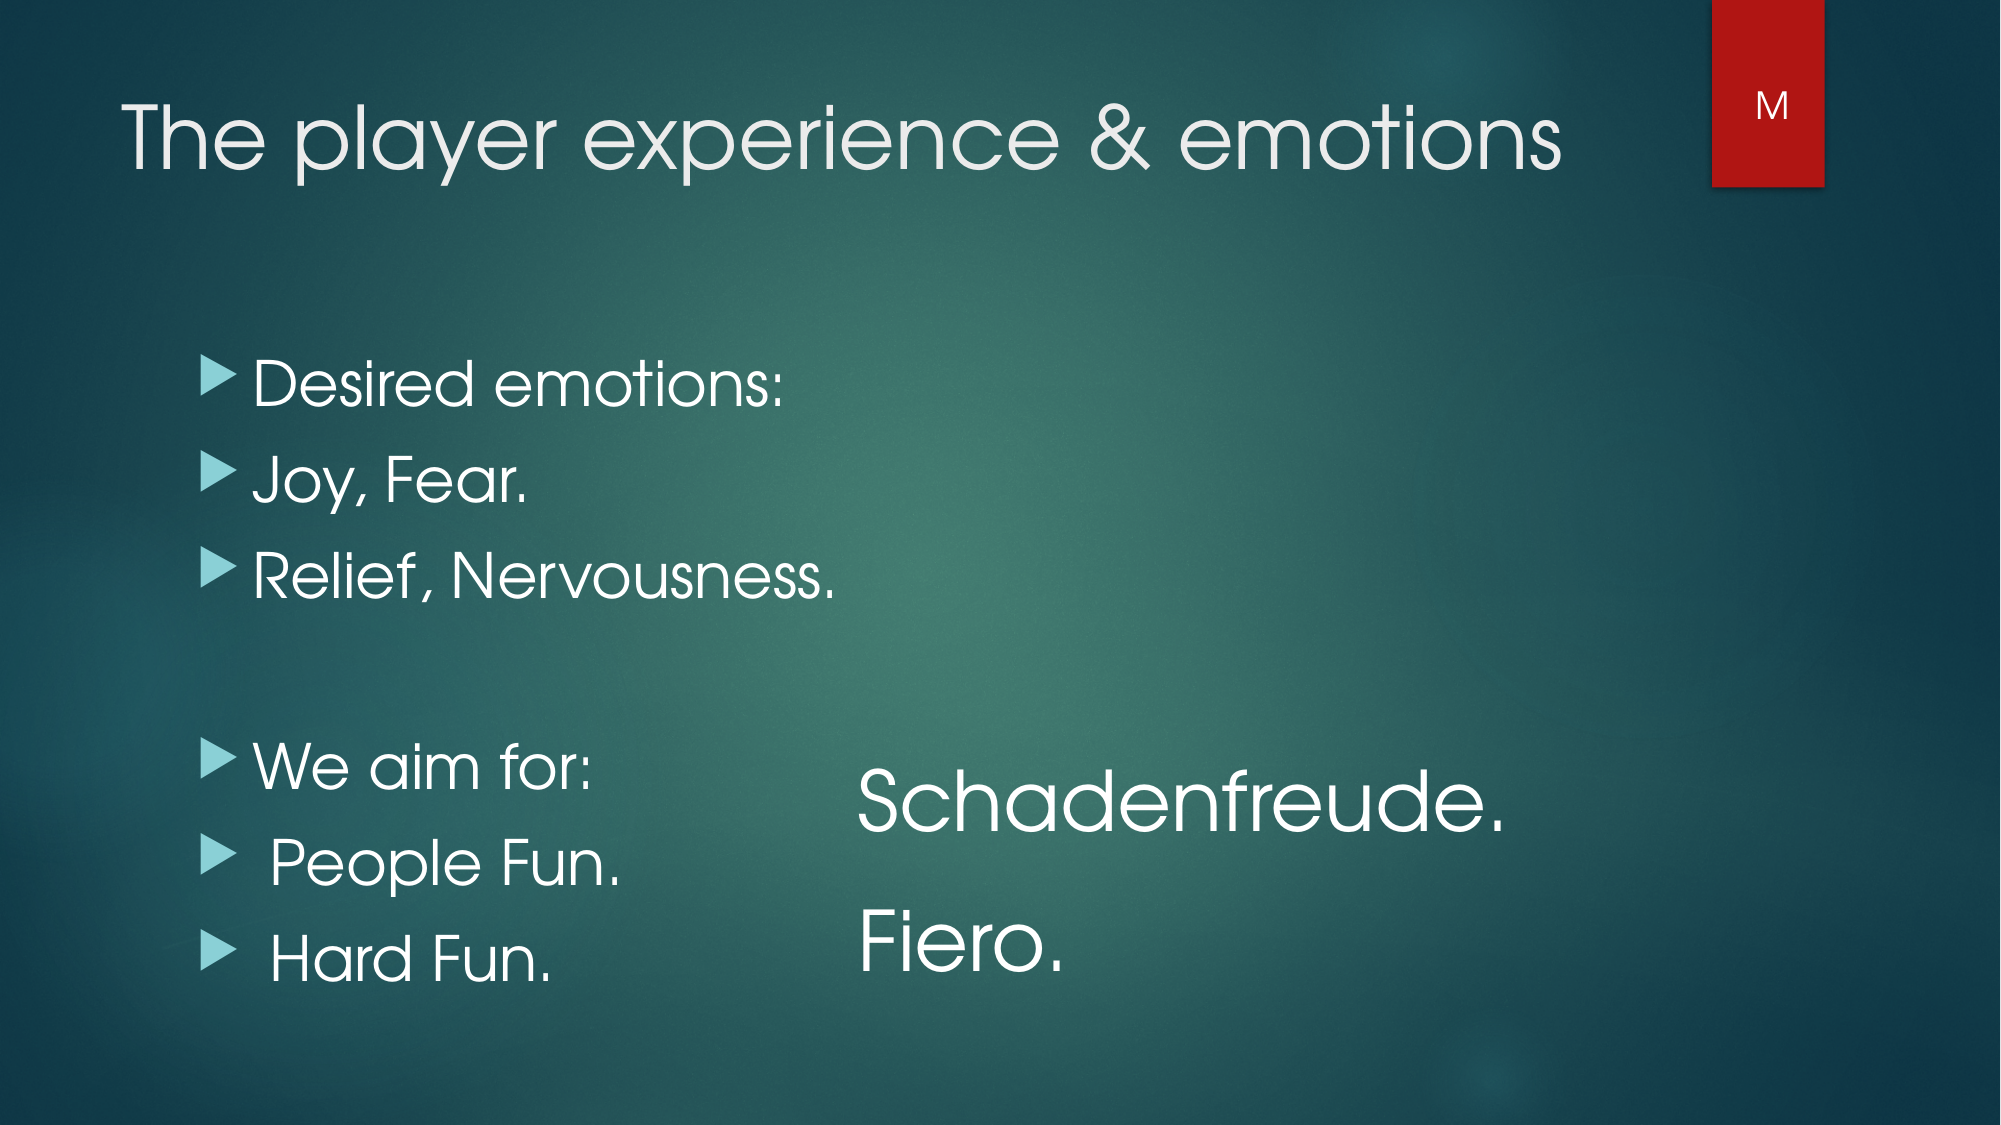

# The player experience & emotions
M
Desired emotions:
Joy, Fear.
Relief, Nervousness.

We aim for:
 People Fun.
 Hard Fun.
Schadenfreude.
Fiero.